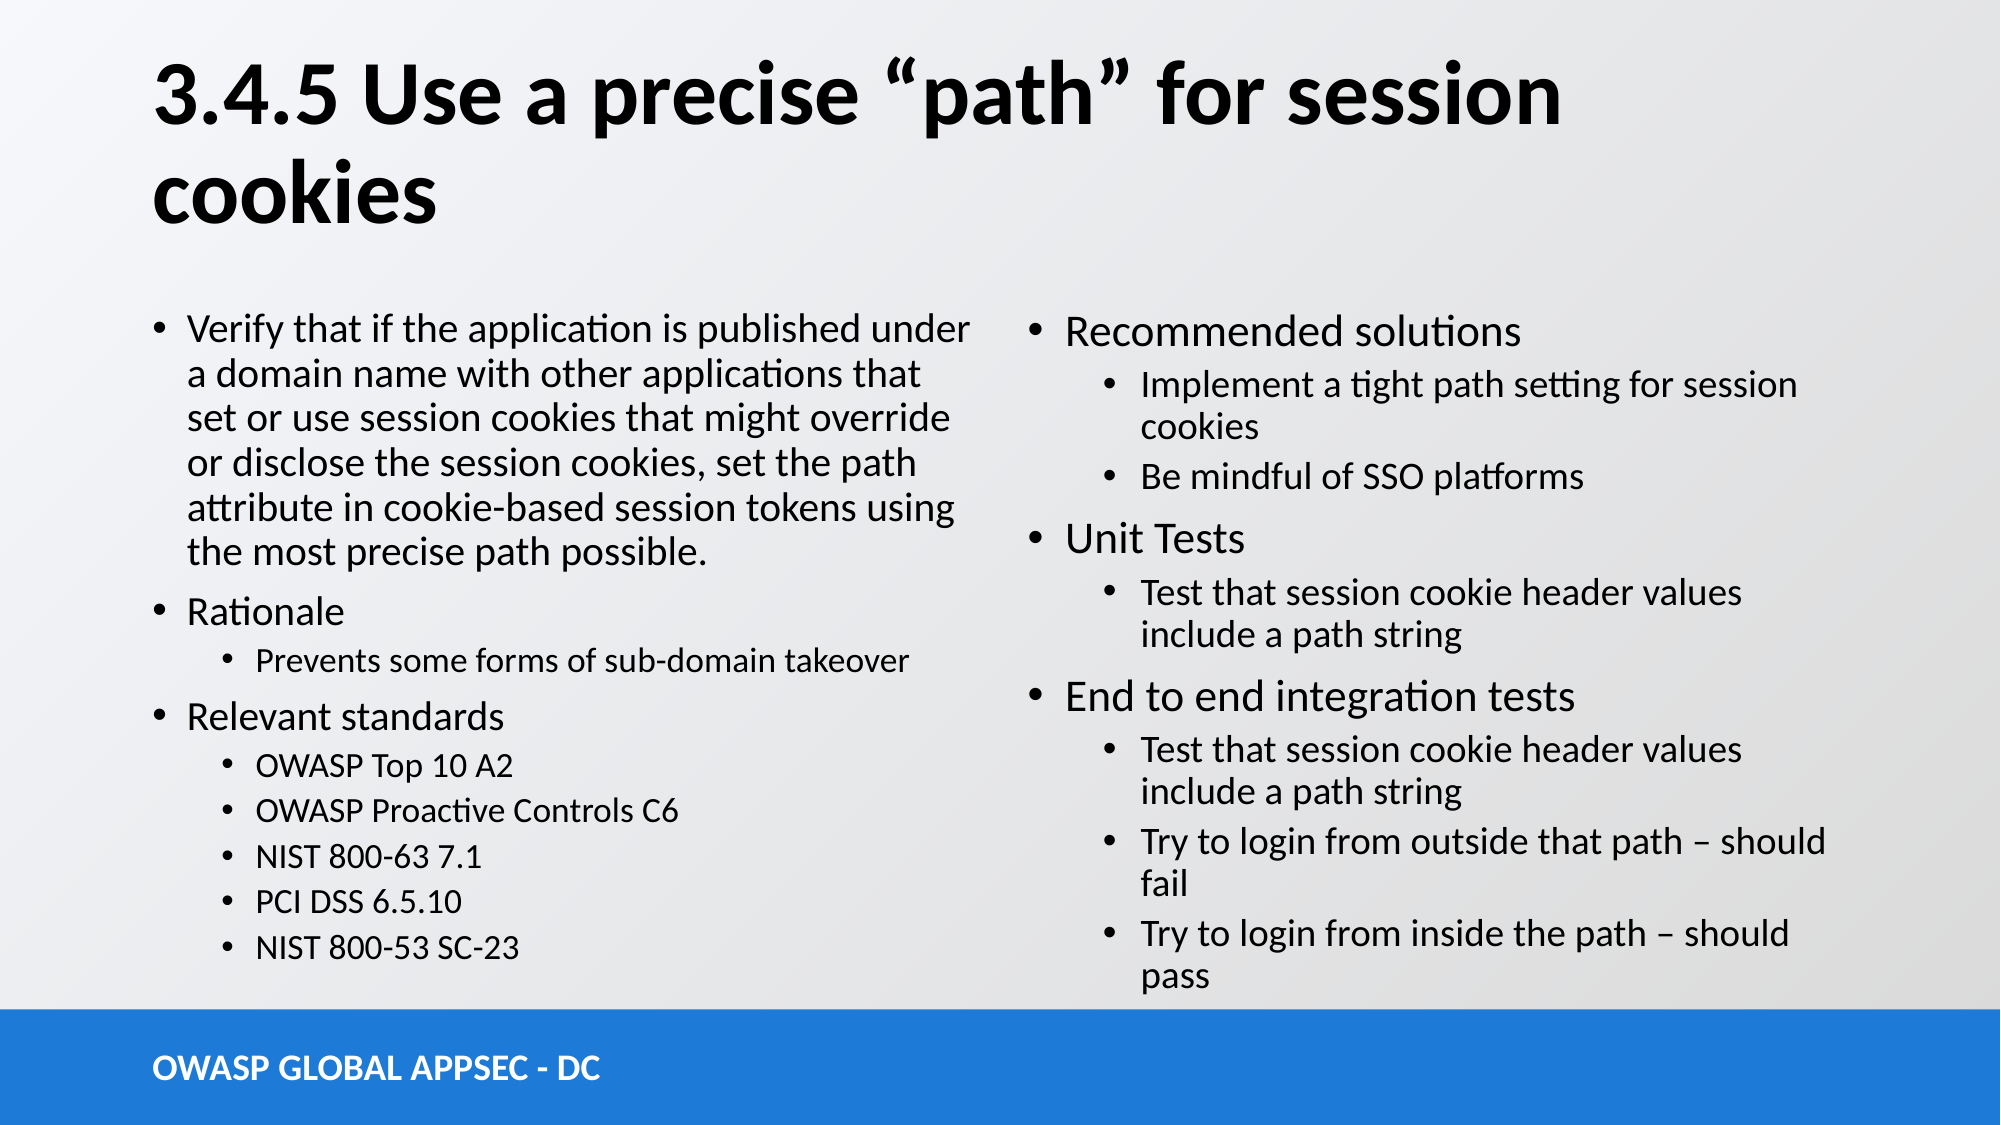

# 3.4.5 Use a precise “path” for session cookies
Verify that if the application is published under a domain name with other applications that set or use session cookies that might override or disclose the session cookies, set the path attribute in cookie-based session tokens using the most precise path possible.
Rationale
Prevents some forms of sub-domain takeover
Relevant standards
OWASP Top 10 A2
OWASP Proactive Controls C6
NIST 800-63 7.1
PCI DSS 6.5.10
NIST 800-53 SC-23

Recommended solutions
Implement a tight path setting for session cookies
Be mindful of SSO platforms
Unit Tests
Test that session cookie header values include a path string
End to end integration tests
Test that session cookie header values include a path string
Try to login from outside that path – should fail
Try to login from inside the path – should pass